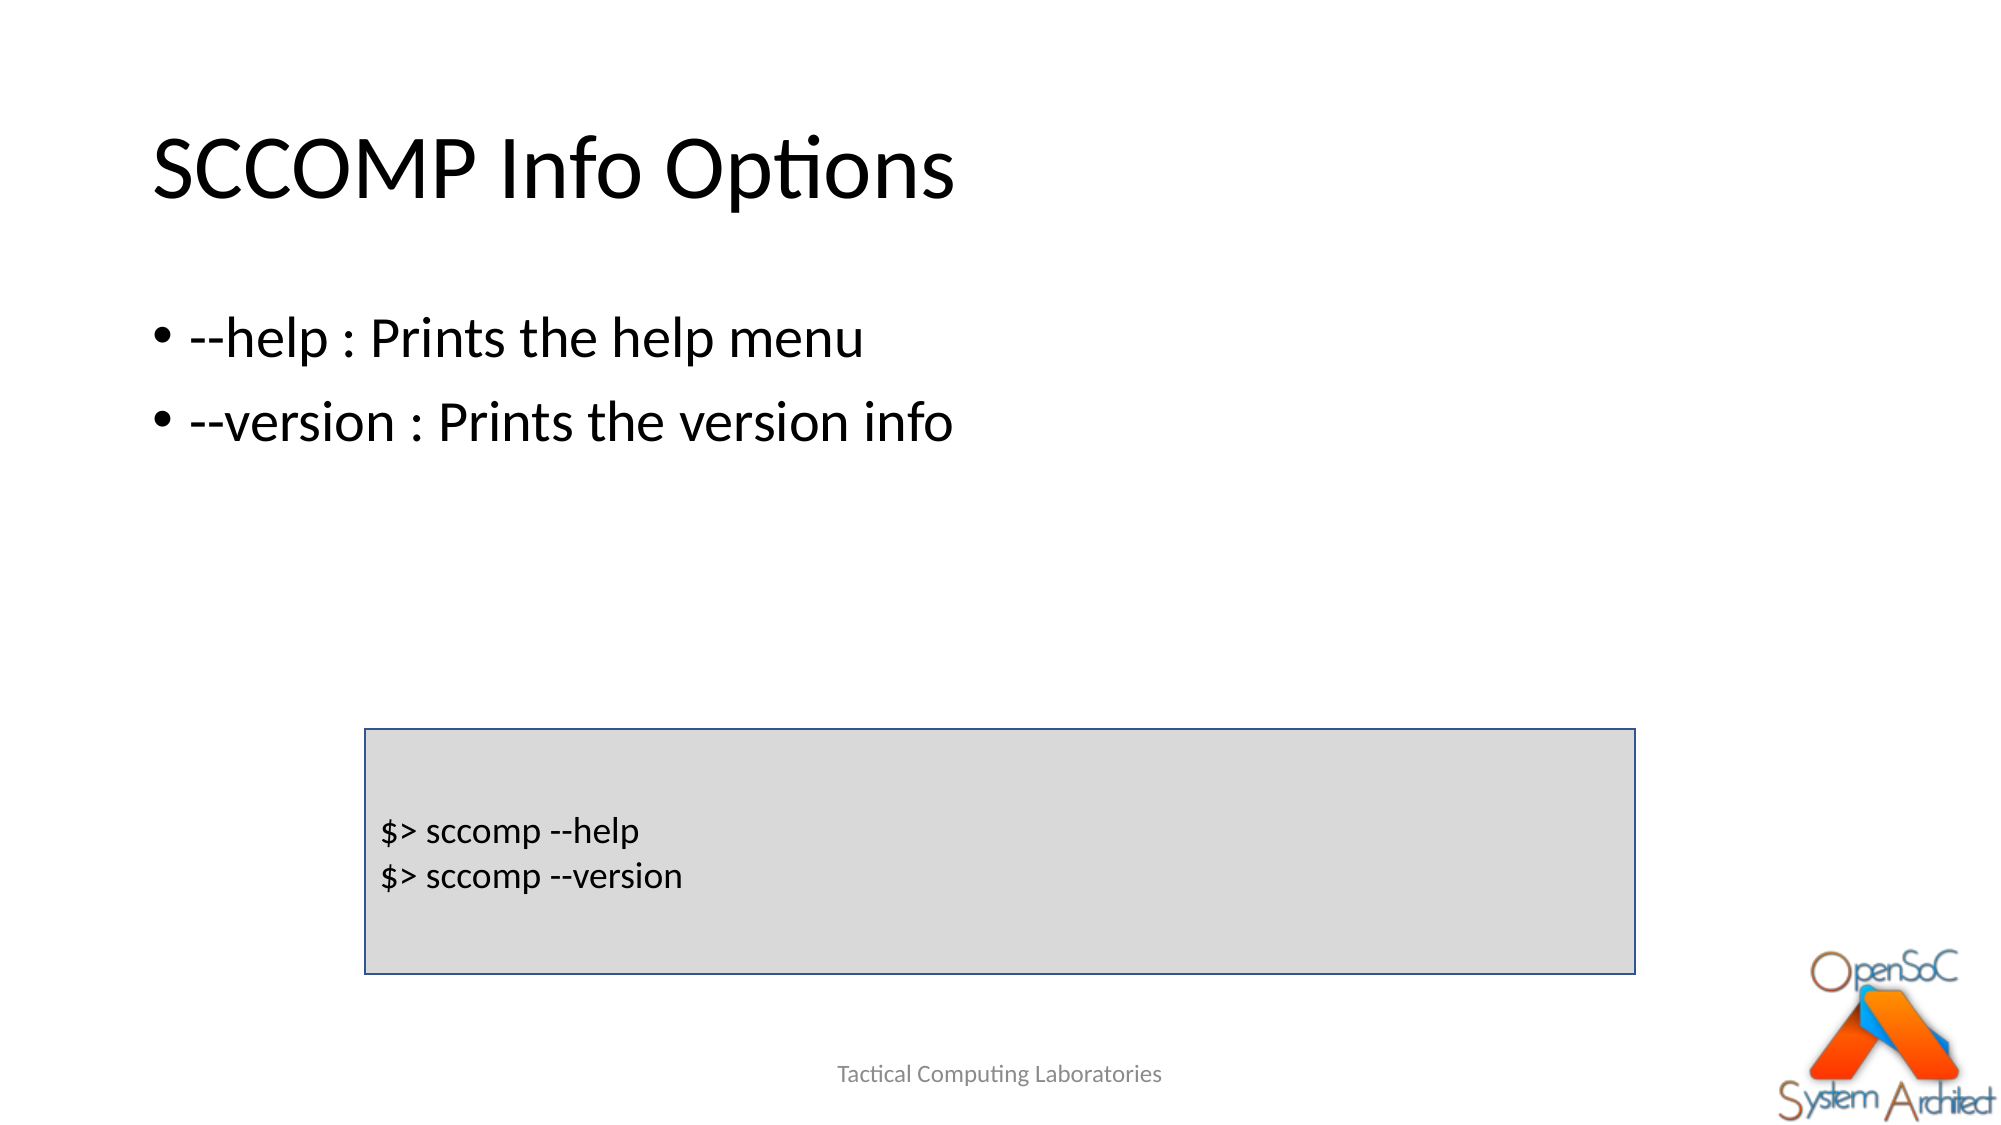

# SCCOMP Info Options
--help : Prints the help menu
--version : Prints the version info
$> sccomp --help
$> sccomp --version
Tactical Computing Laboratories